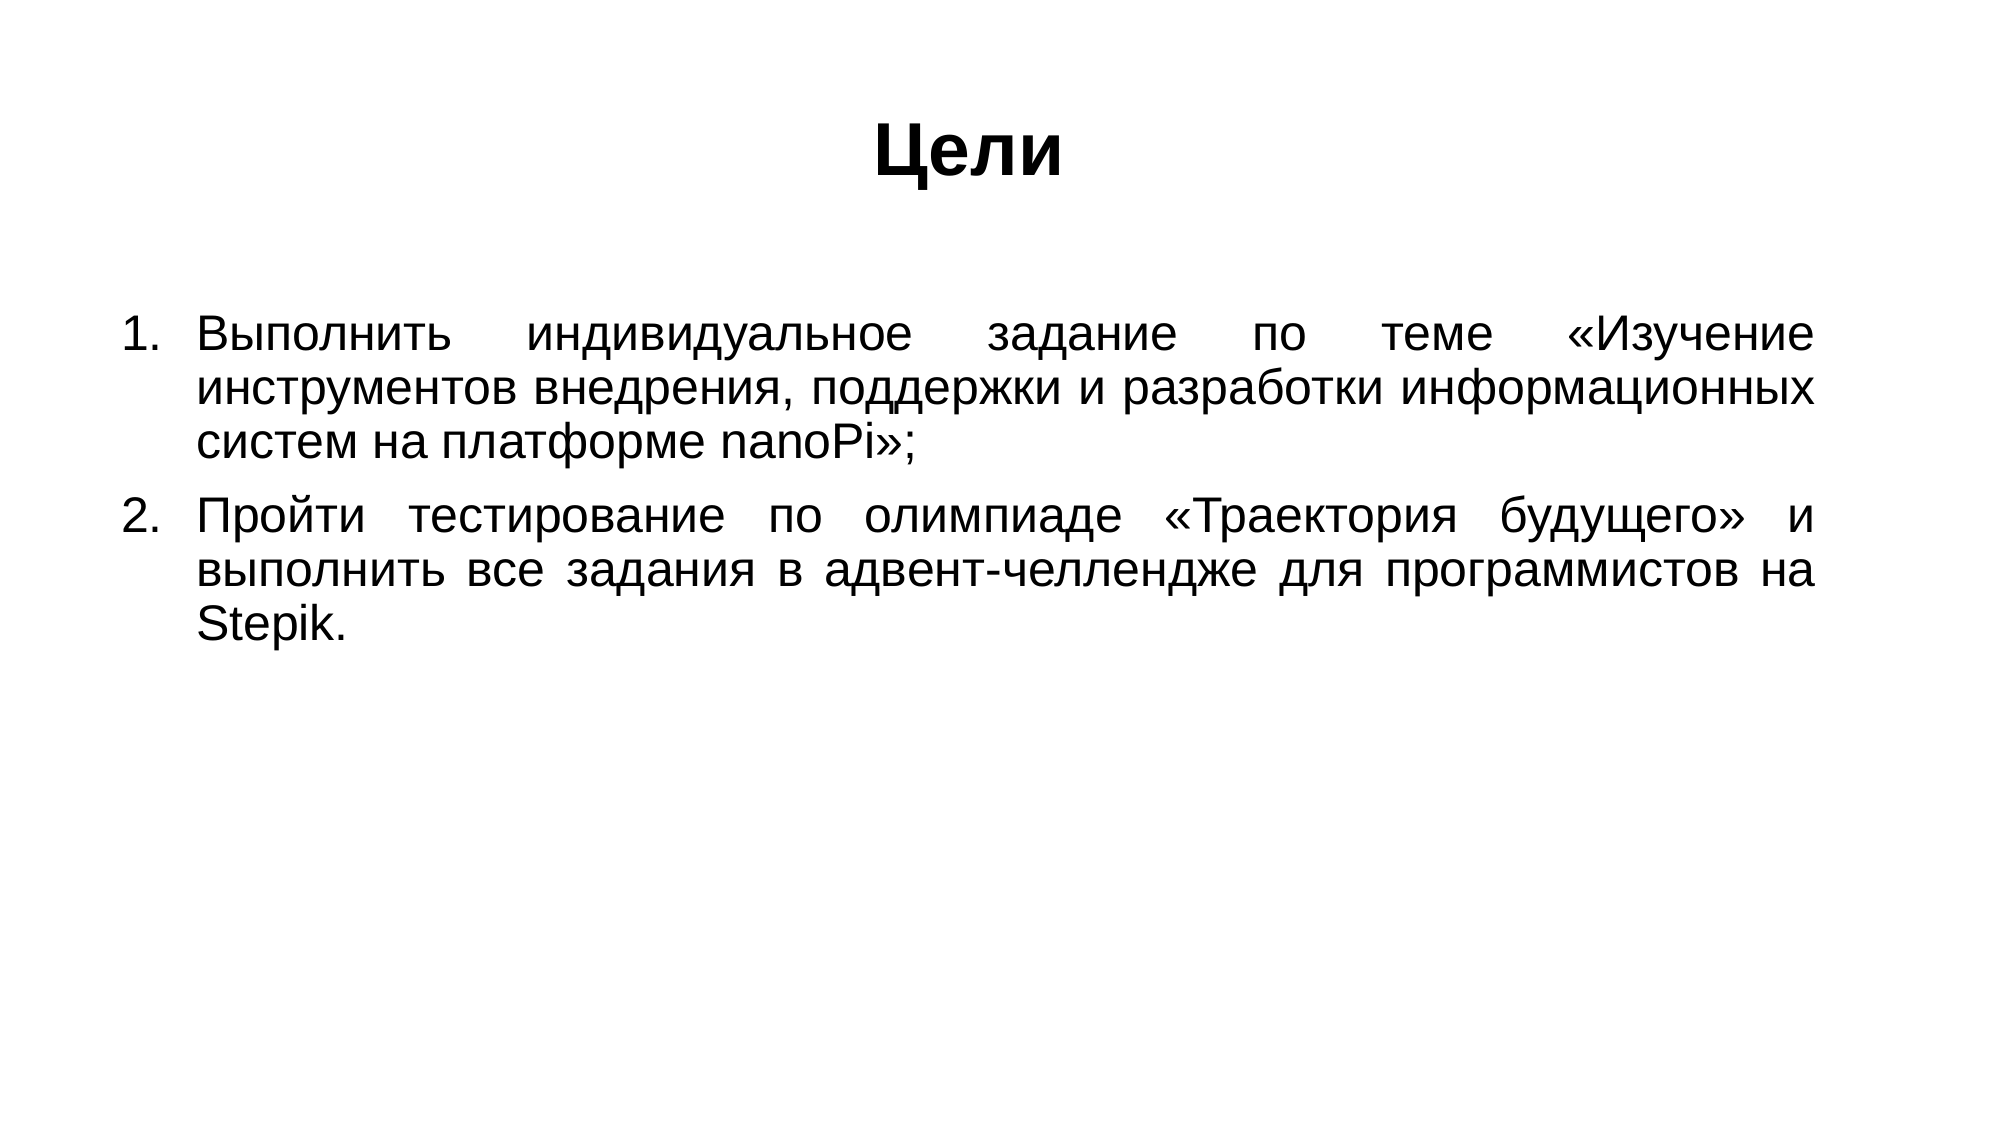

# Цели
Выполнить индивидуальное задание по теме «Изучение инструментов внедрения, поддержки и разработки информационных систем на платформе nanoPi»;
Пройти тестирование по олимпиаде «Траектория будущего» и выполнить все задания в адвент-челлендже для программистов на Stepik.